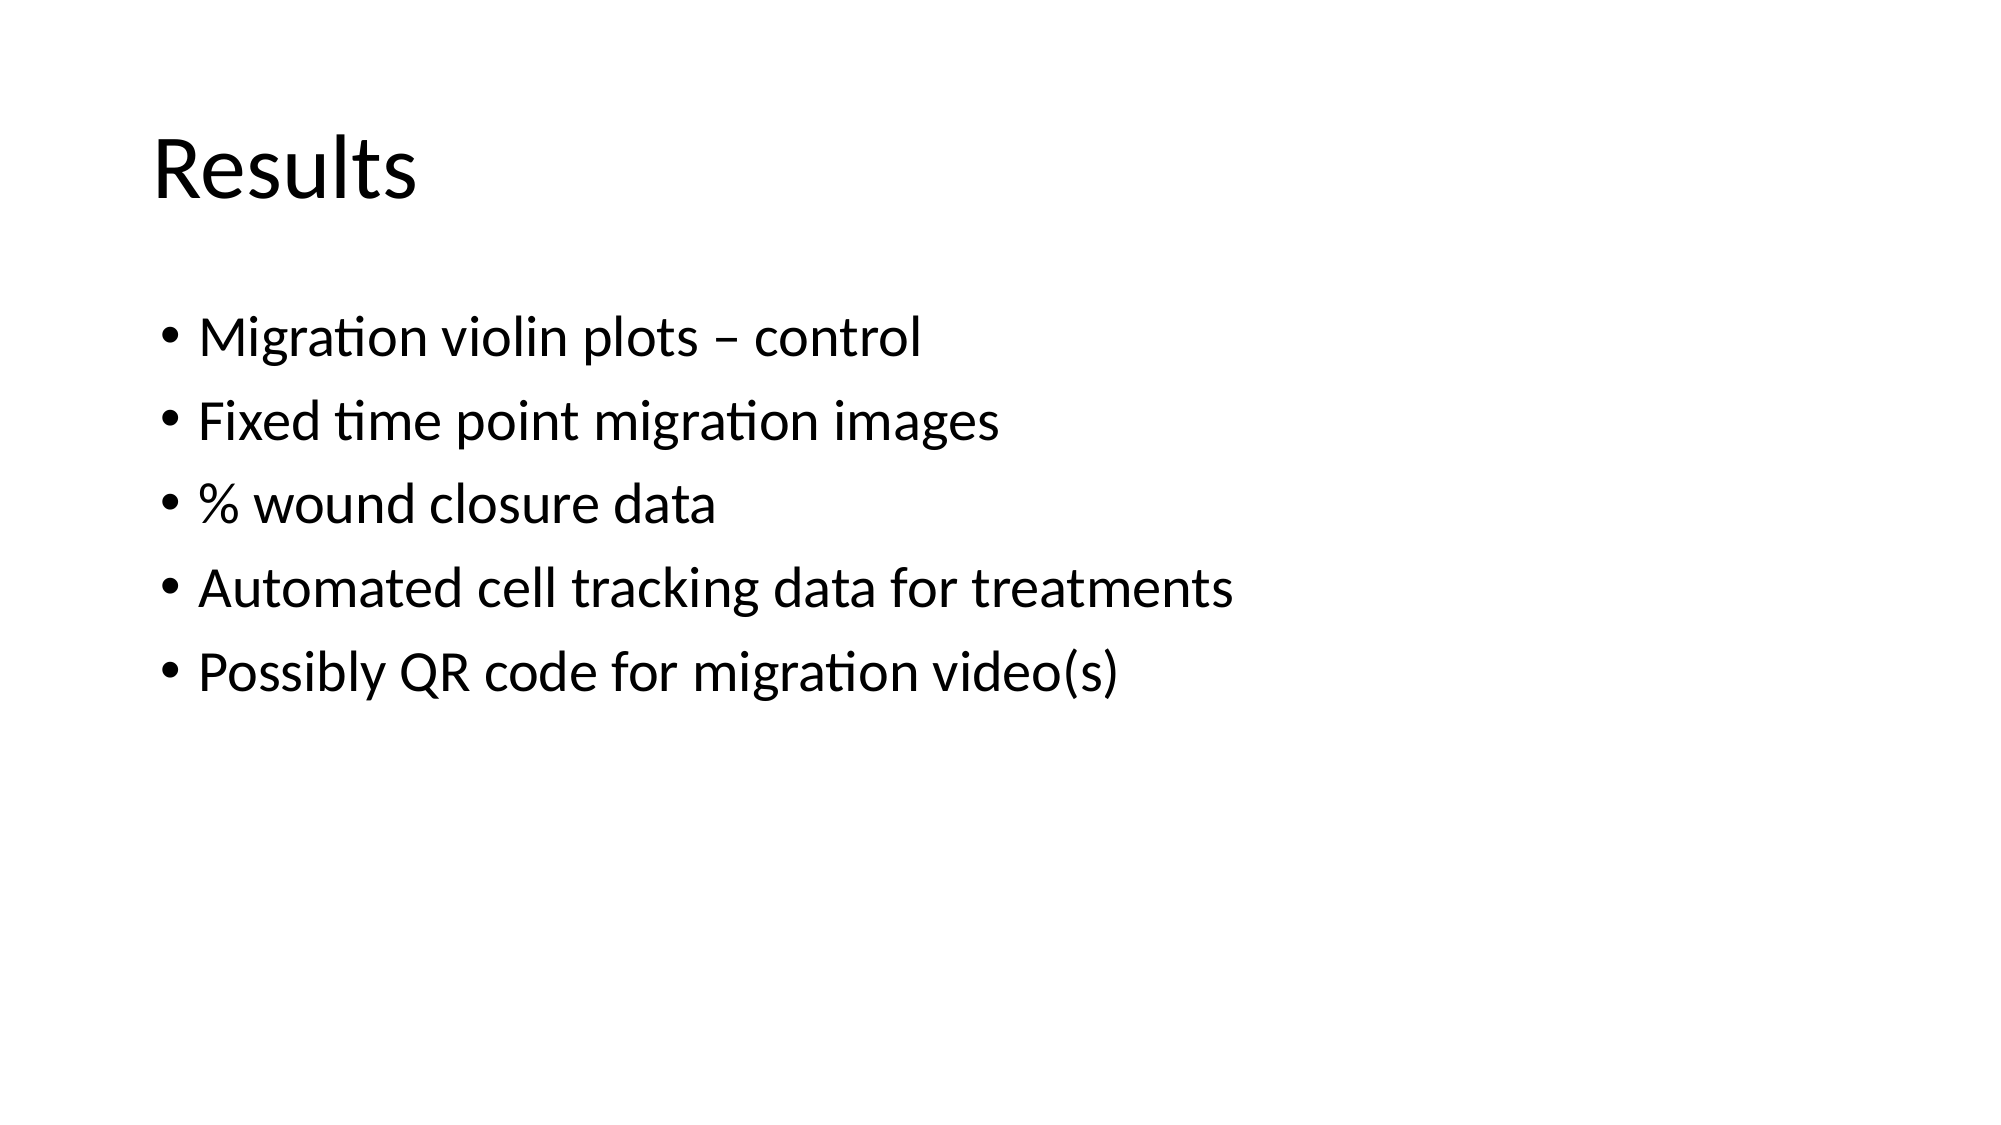

# Results
Migration violin plots – control
Fixed time point migration images
% wound closure data
Automated cell tracking data for treatments
Possibly QR code for migration video(s)